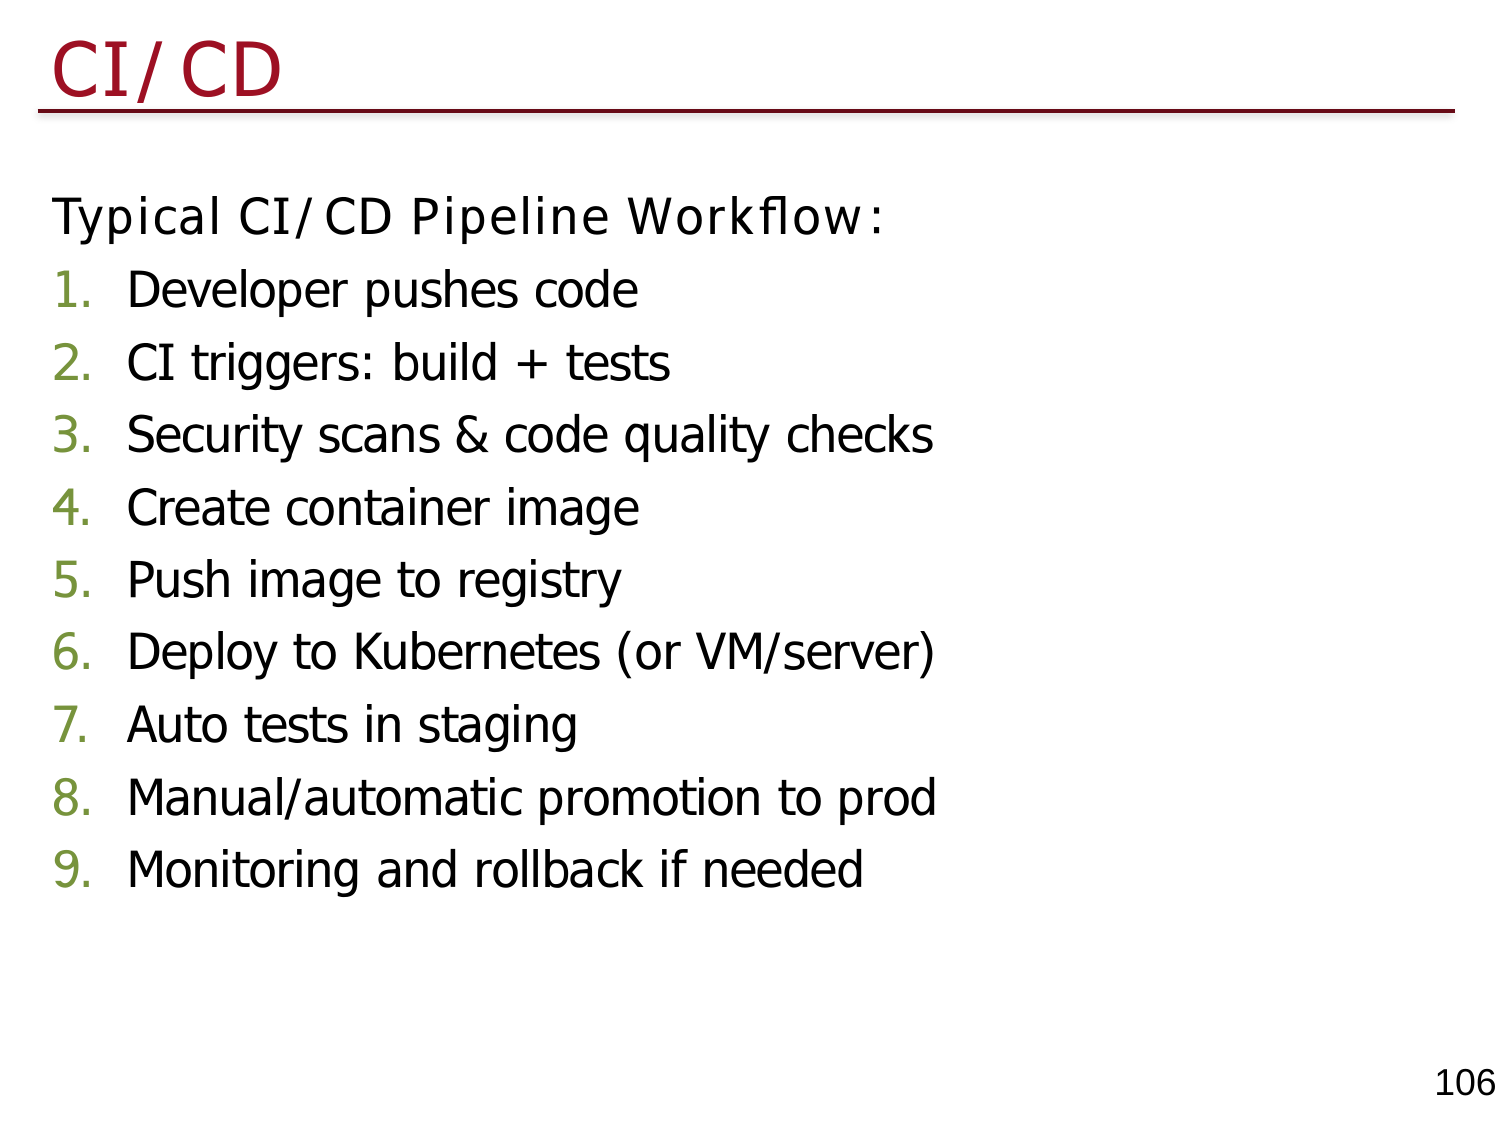

# CI/CD
Typical CI/CD Pipeline Workflow:
Developer pushes code
CI triggers: build + tests
Security scans & code quality checks
Create container image
Push image to registry
Deploy to Kubernetes (or VM/server)
Auto tests in staging
Manual/automatic promotion to prod
Monitoring and rollback if needed
106